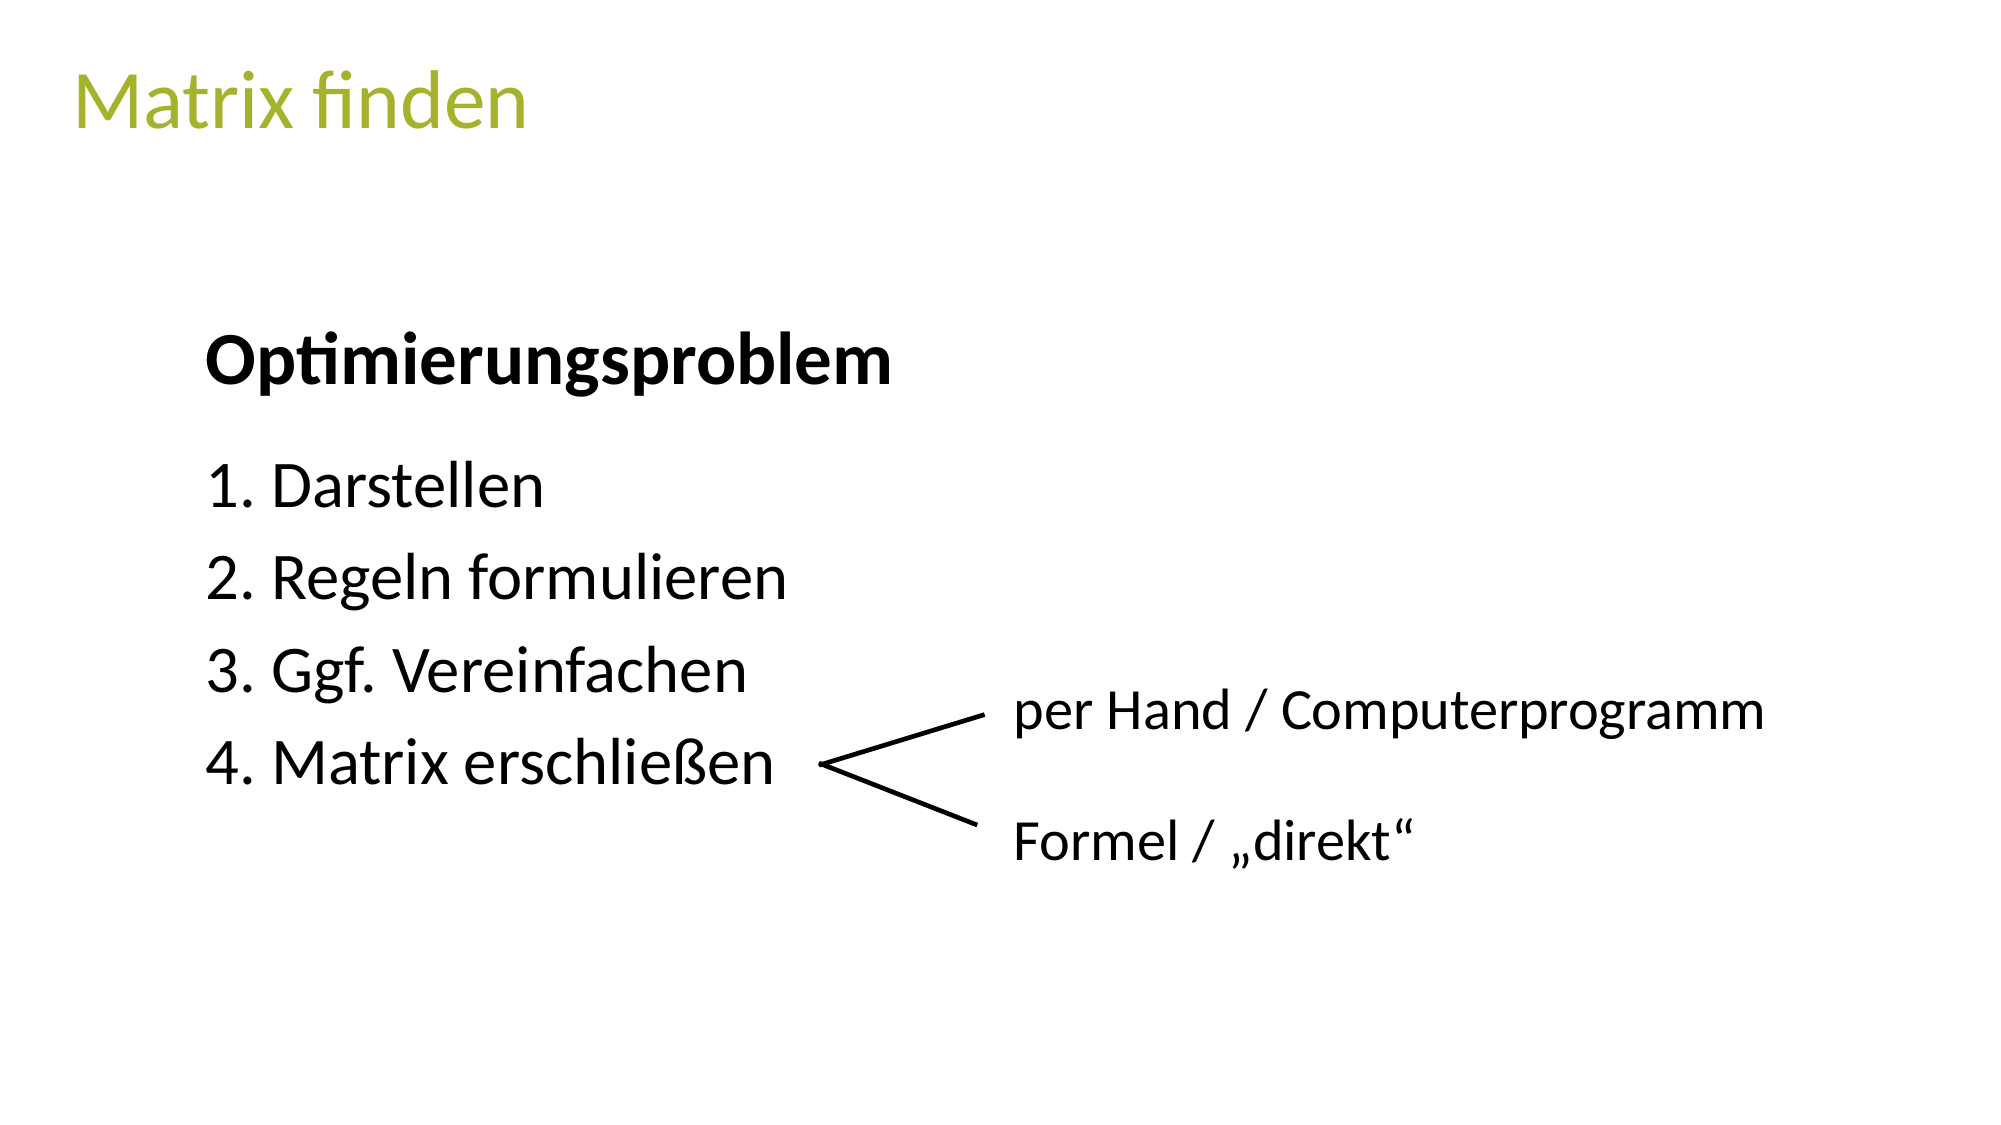

Matrix finden
Optimierungsproblem
1. Darstellen
2. Regeln formulieren
3. Ggf. Vereinfachen
4. Matrix erschließen
per Hand / Computerprogramm
Formel / „direkt“